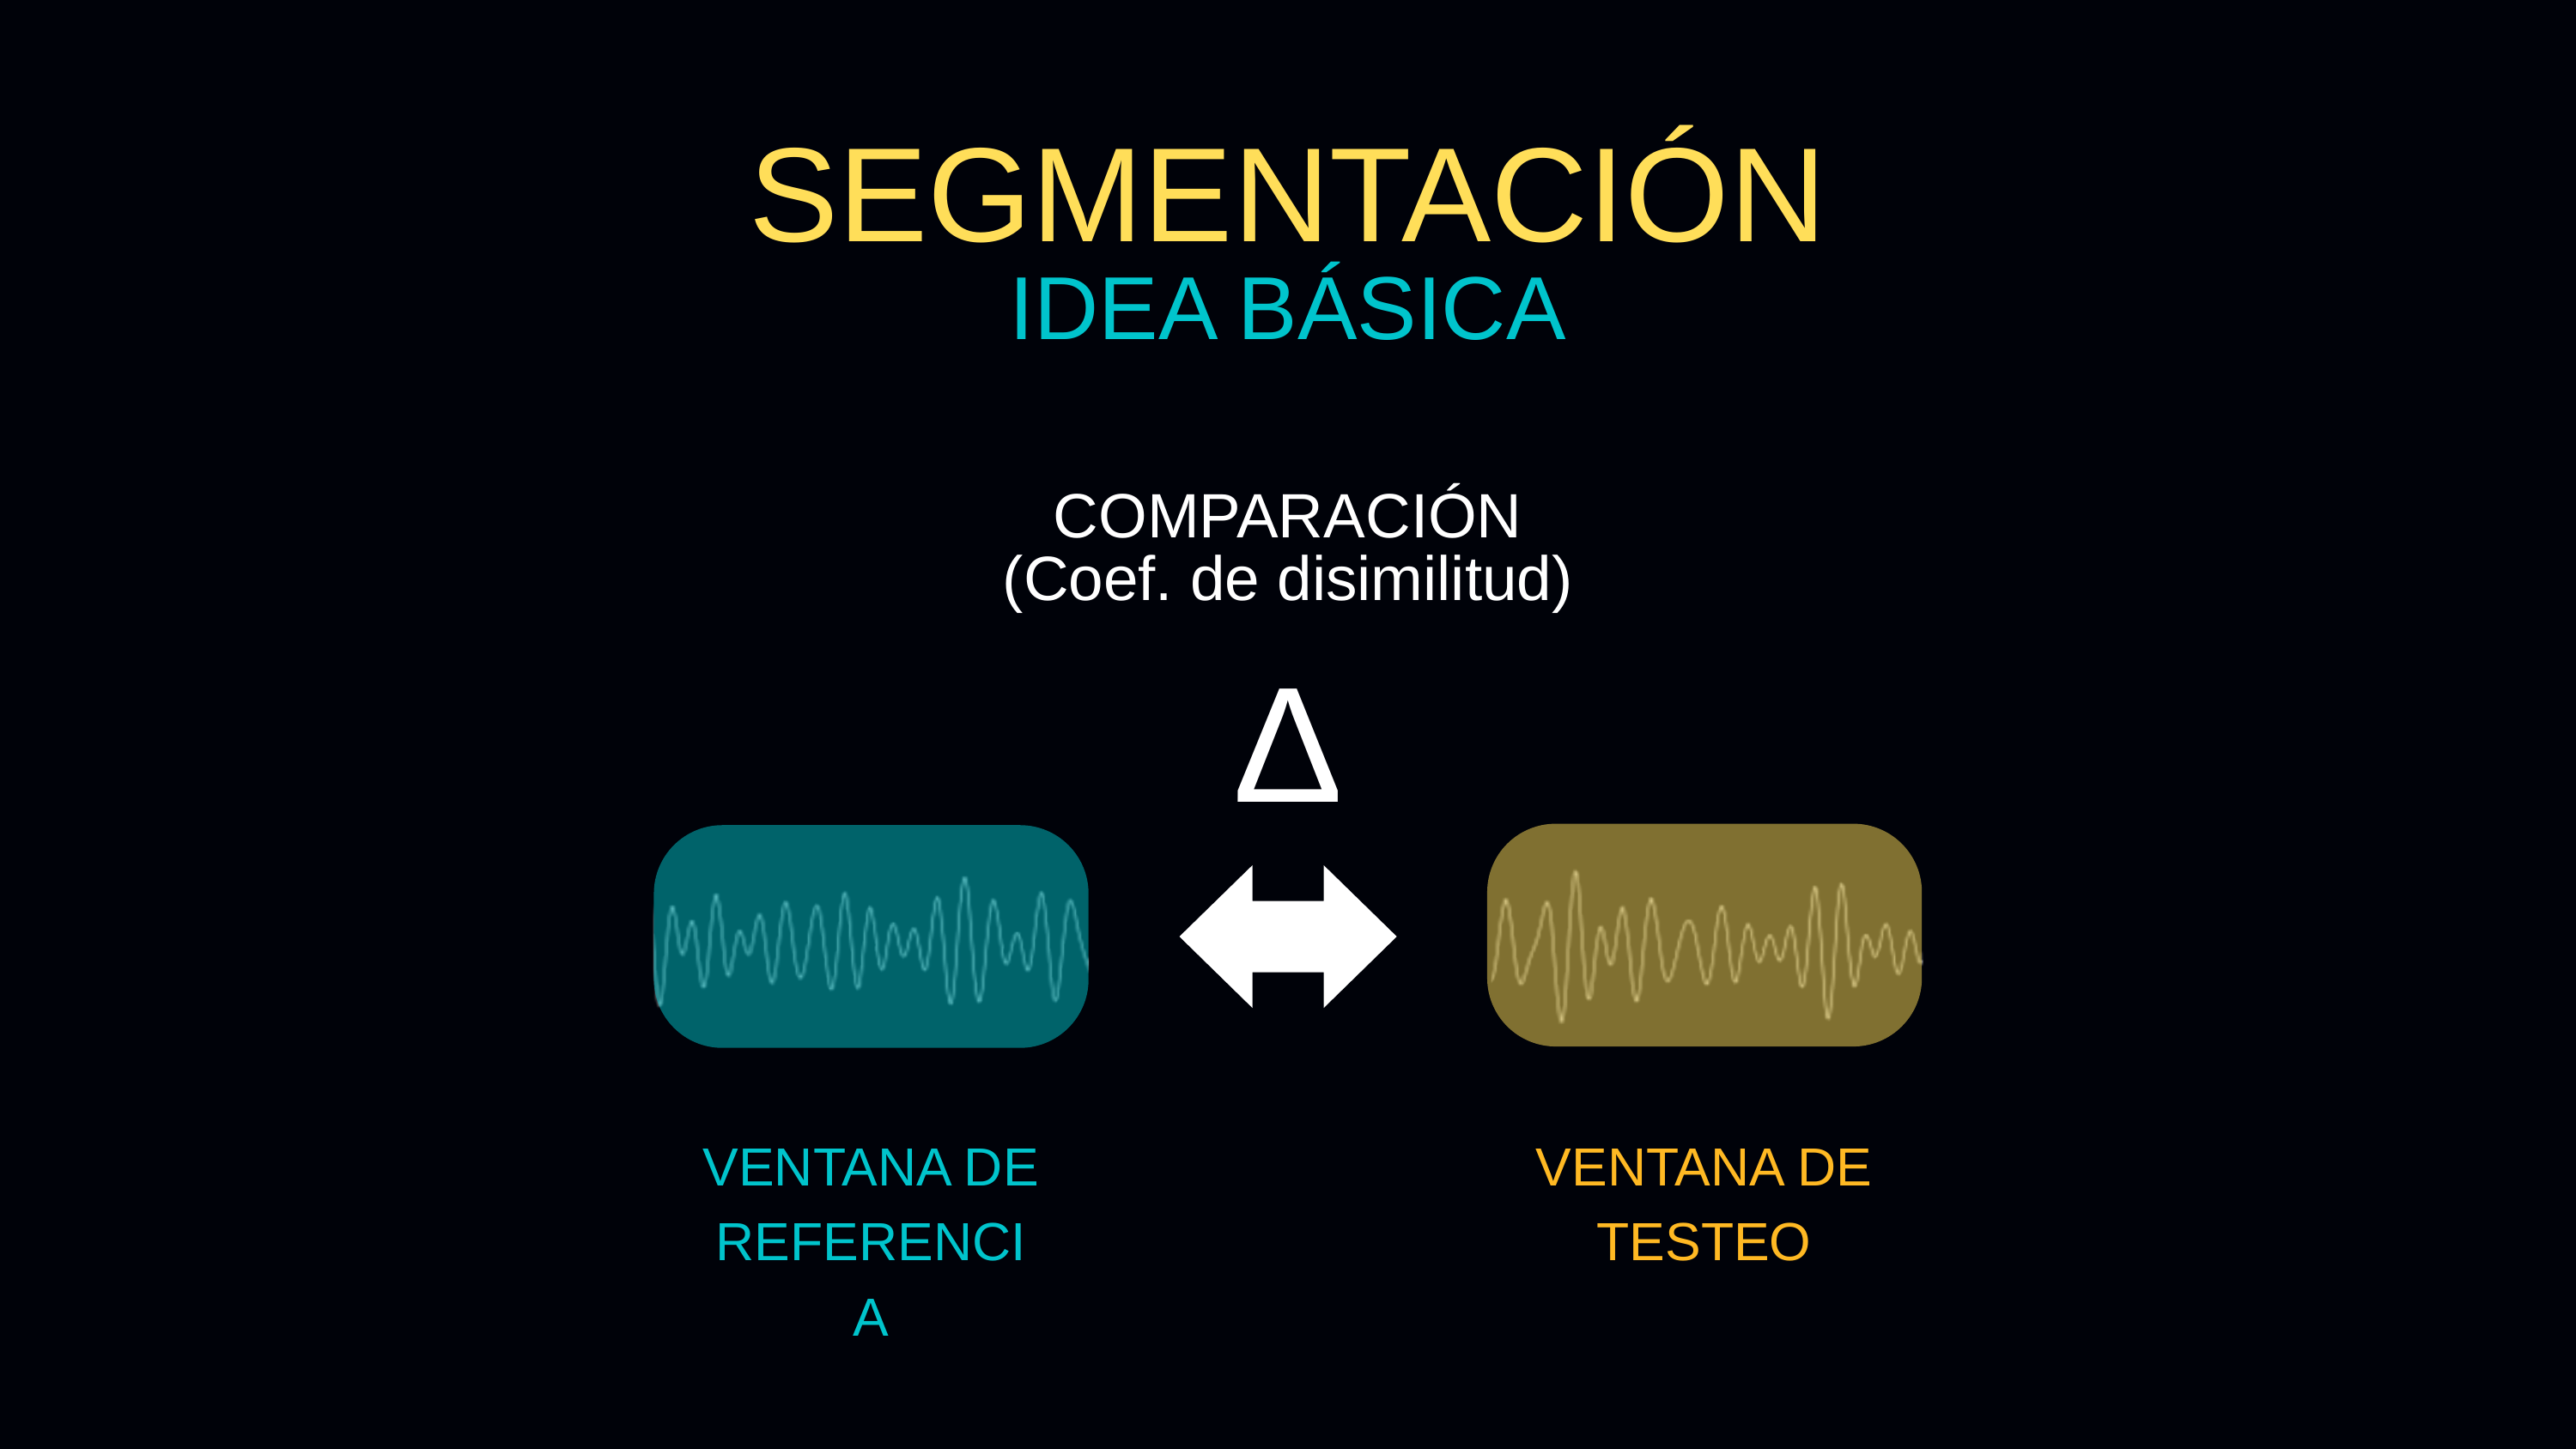

SEGMENTACIÓN
IDEA BÁSICA
COMPARACIÓN
(Coef. de disimilitud)
∆

VENTANA DE
REFERENCIA
VENTANA DE
TESTEO